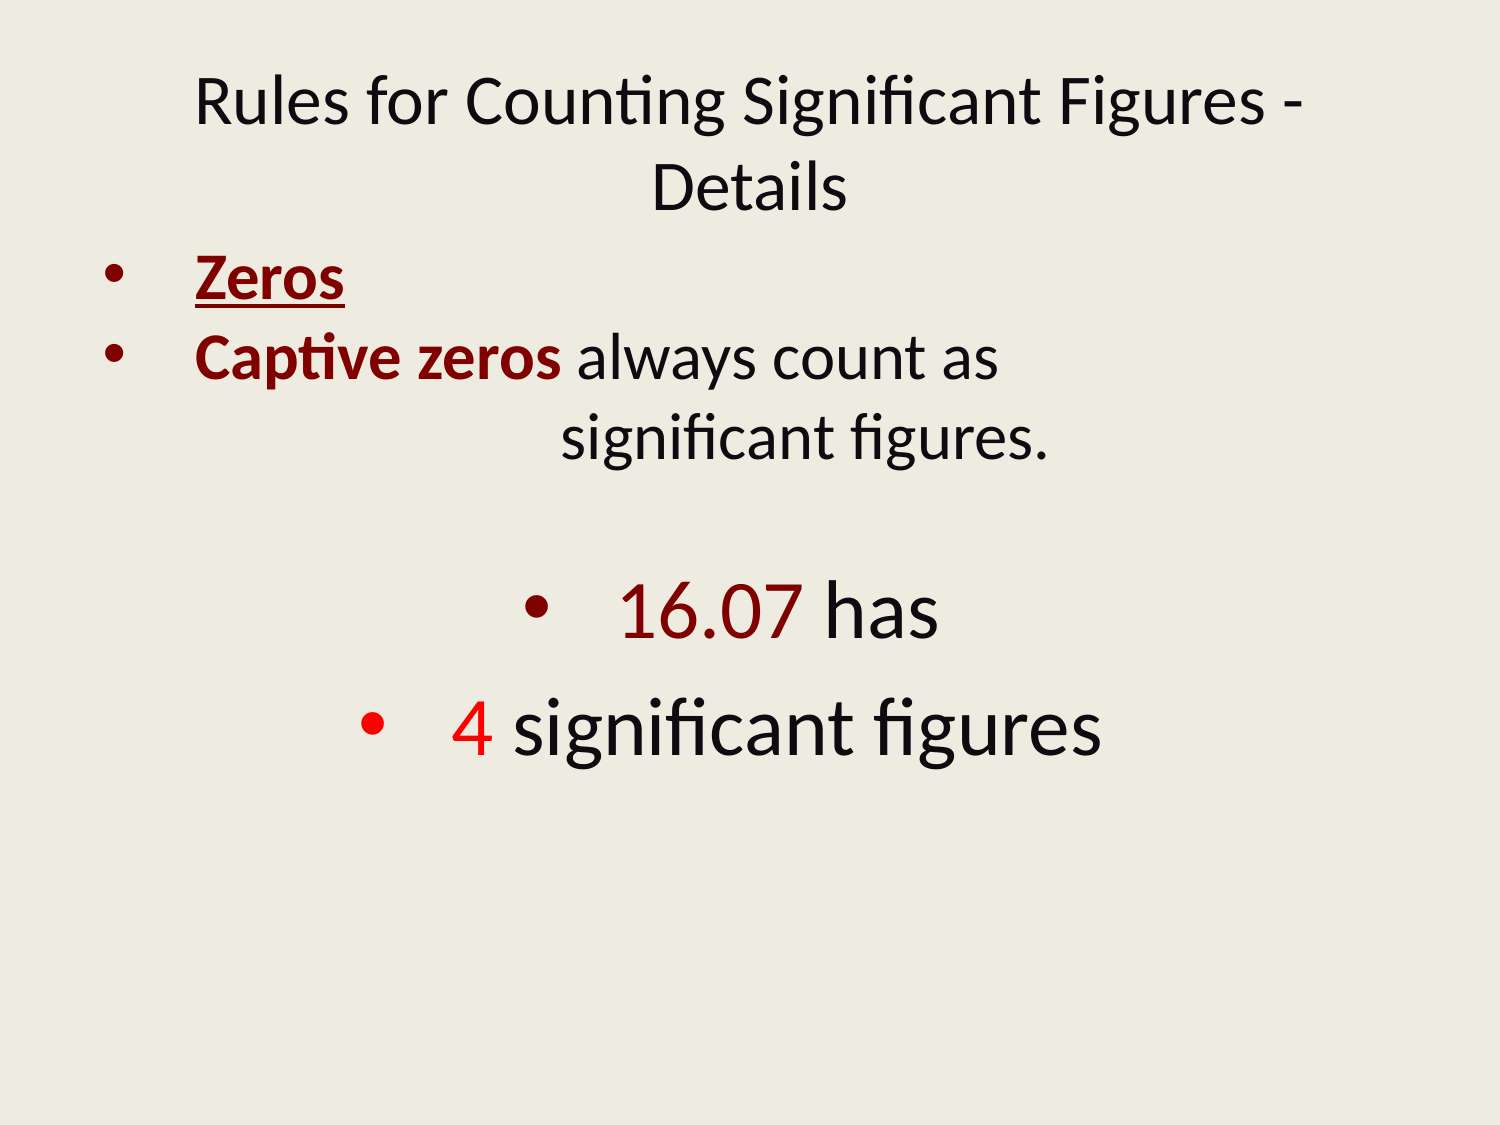

# Rules for Counting Significant Figures - Details

Zeros
Captive zeros always count as
			significant figures.
16.07 has
4 significant figures